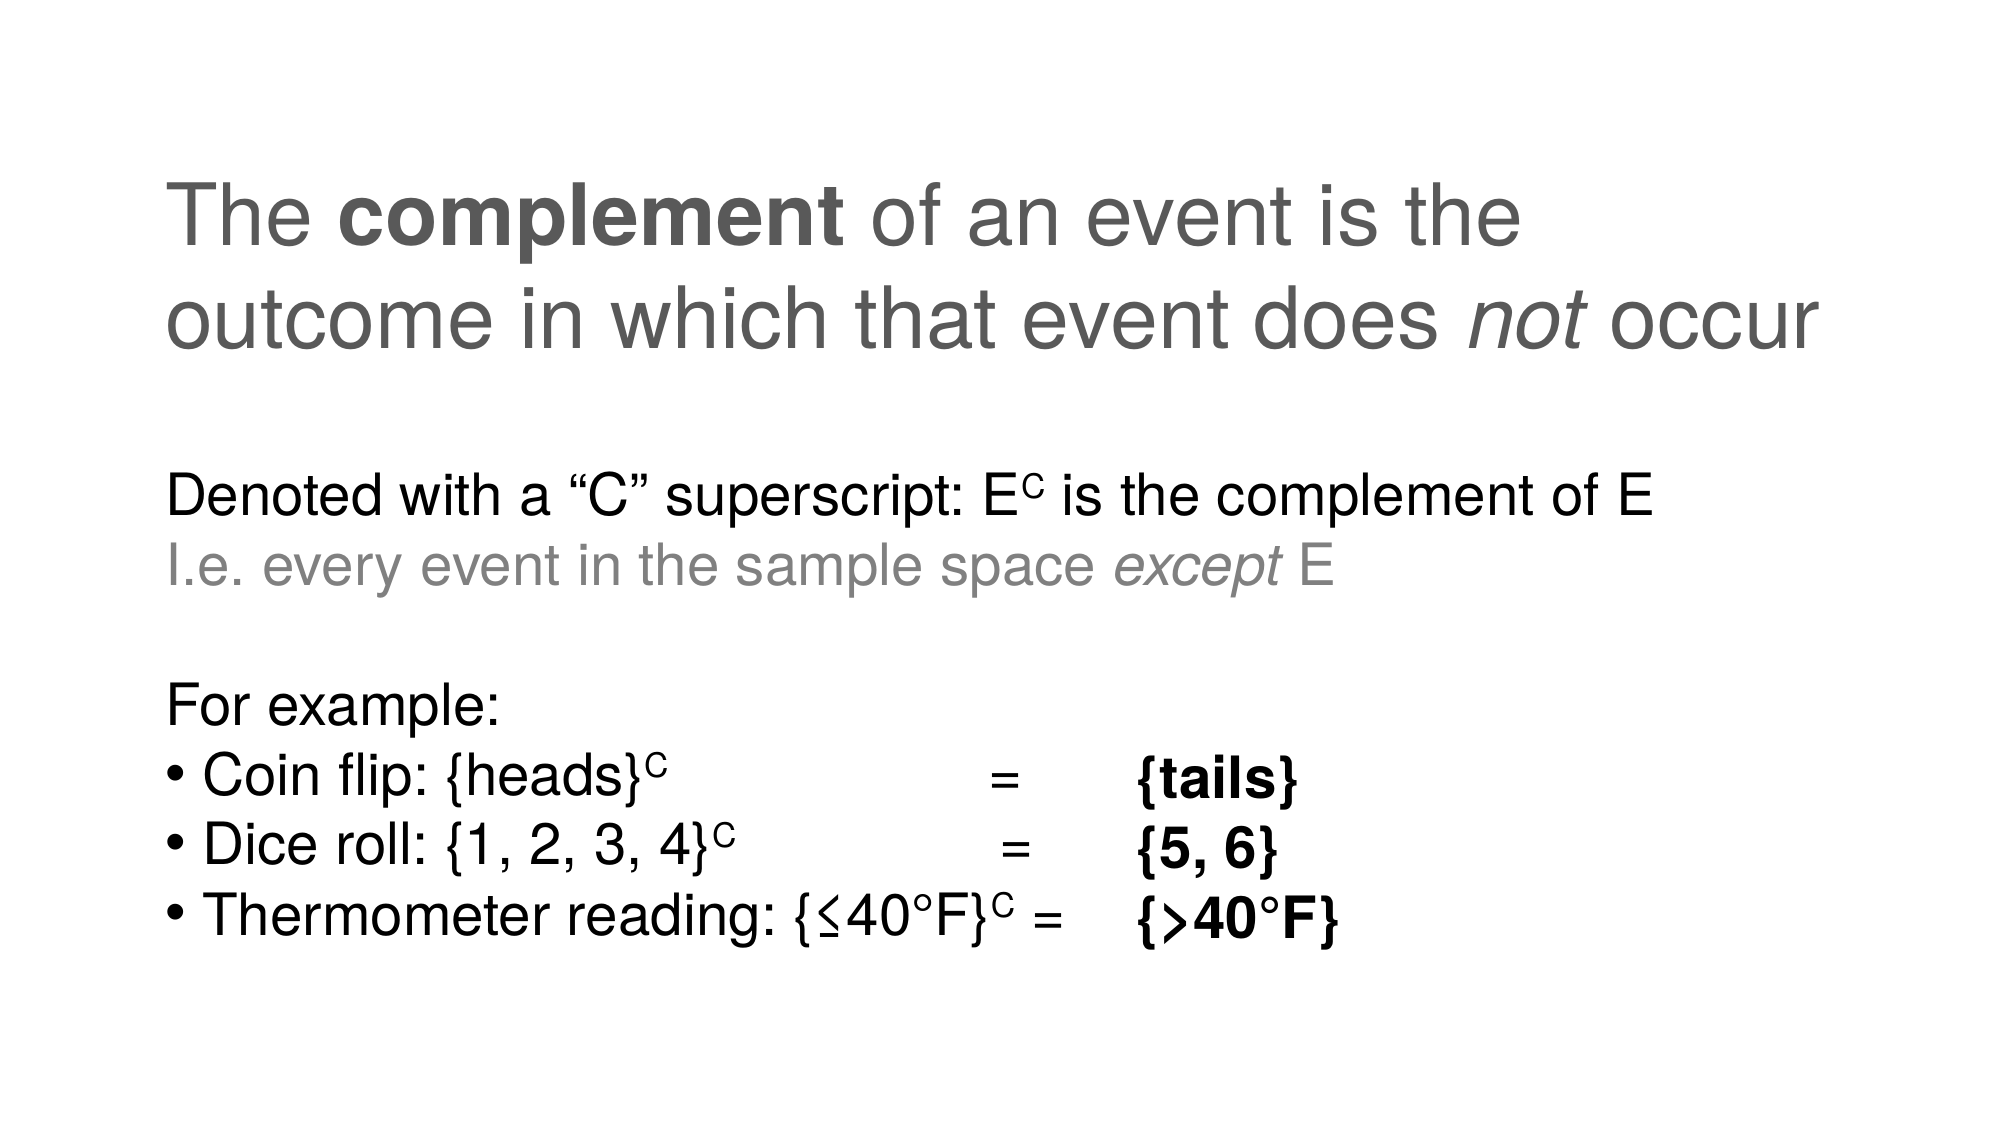

# The complement of an event is the outcome in which that event does not occur
Denoted with a “C” superscript: EC is the complement of E
I.e. every event in the sample space except E

For example:
Coin flip: {heads}C                                 =
Dice roll: {1, 2, 3, 4}C                           =
Thermometer reading: {≤40°F}C =

{tails}
{5, 6}
{>40°F}